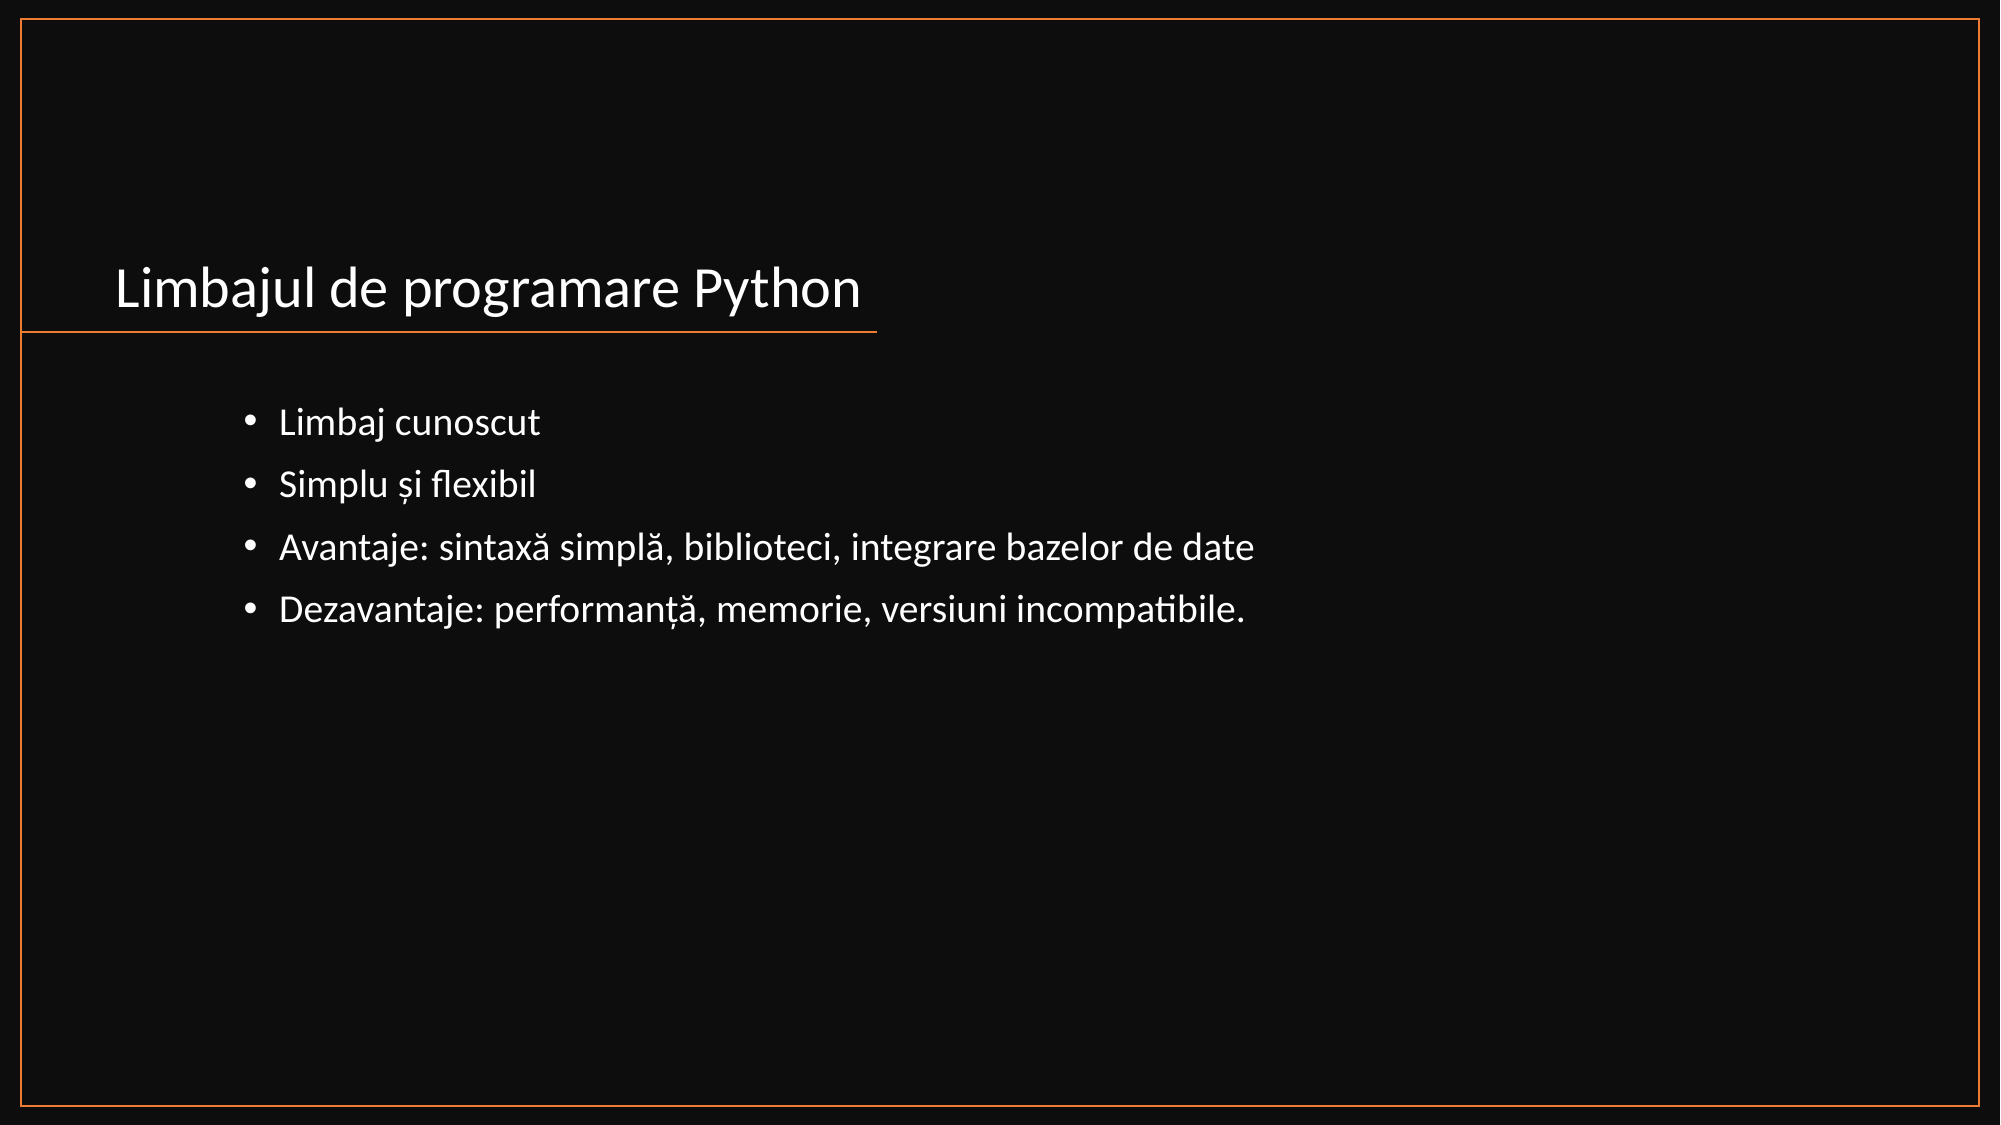

# Limbajul de programare Python
Limbaj cunoscut
Simplu și flexibil
Avantaje: sintaxă simplă, biblioteci, integrare bazelor de date
Dezavantaje: performanță, memorie, versiuni incompatibile.